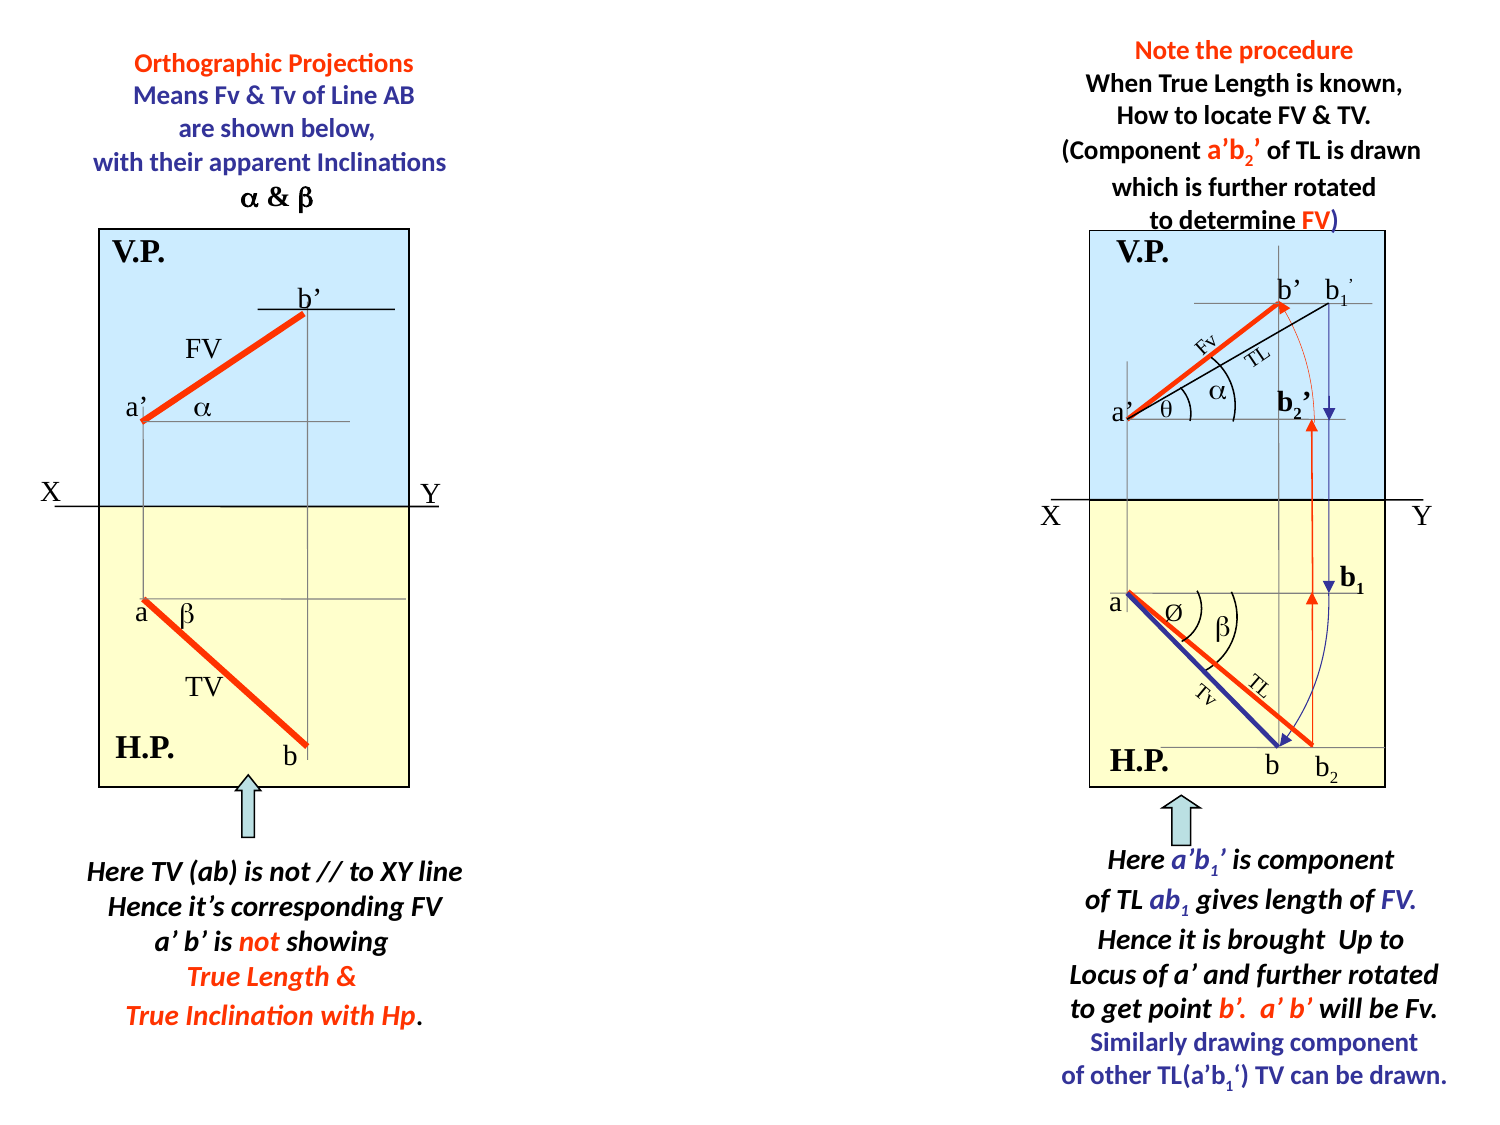

Note the procedure
When True Length is known,
How to locate FV & TV.
(Component a’b2’ of TL is drawn
which is further rotated
to determine FV)
Orthographic Projections
Means Fv & Tv of Line AB
are shown below,
with their apparent Inclinations
α & β

V.P.

b’

FV
a’
  α

X
Y

a
β

TV
H.P.
b
V.P.

X
Y

H.P.

b1’

θ
b’

α
Fv
TL

a’
a
b2’

b

β
b1

Ø

TL
b2

Tv

Here a’b1’ is component
of TL ab1  gives length of FV.
Hence it is brought  Up to
Locus of a’ and further rotated
to get point b’.  a’ b’ will be Fv.
Similarly drawing component
of other TL(a’b1‘) TV can be drawn.
Here TV (ab) is not // to XY line
Hence it’s corresponding FV
a’ b’ is not showing
True Length &
True Inclination with Hp.